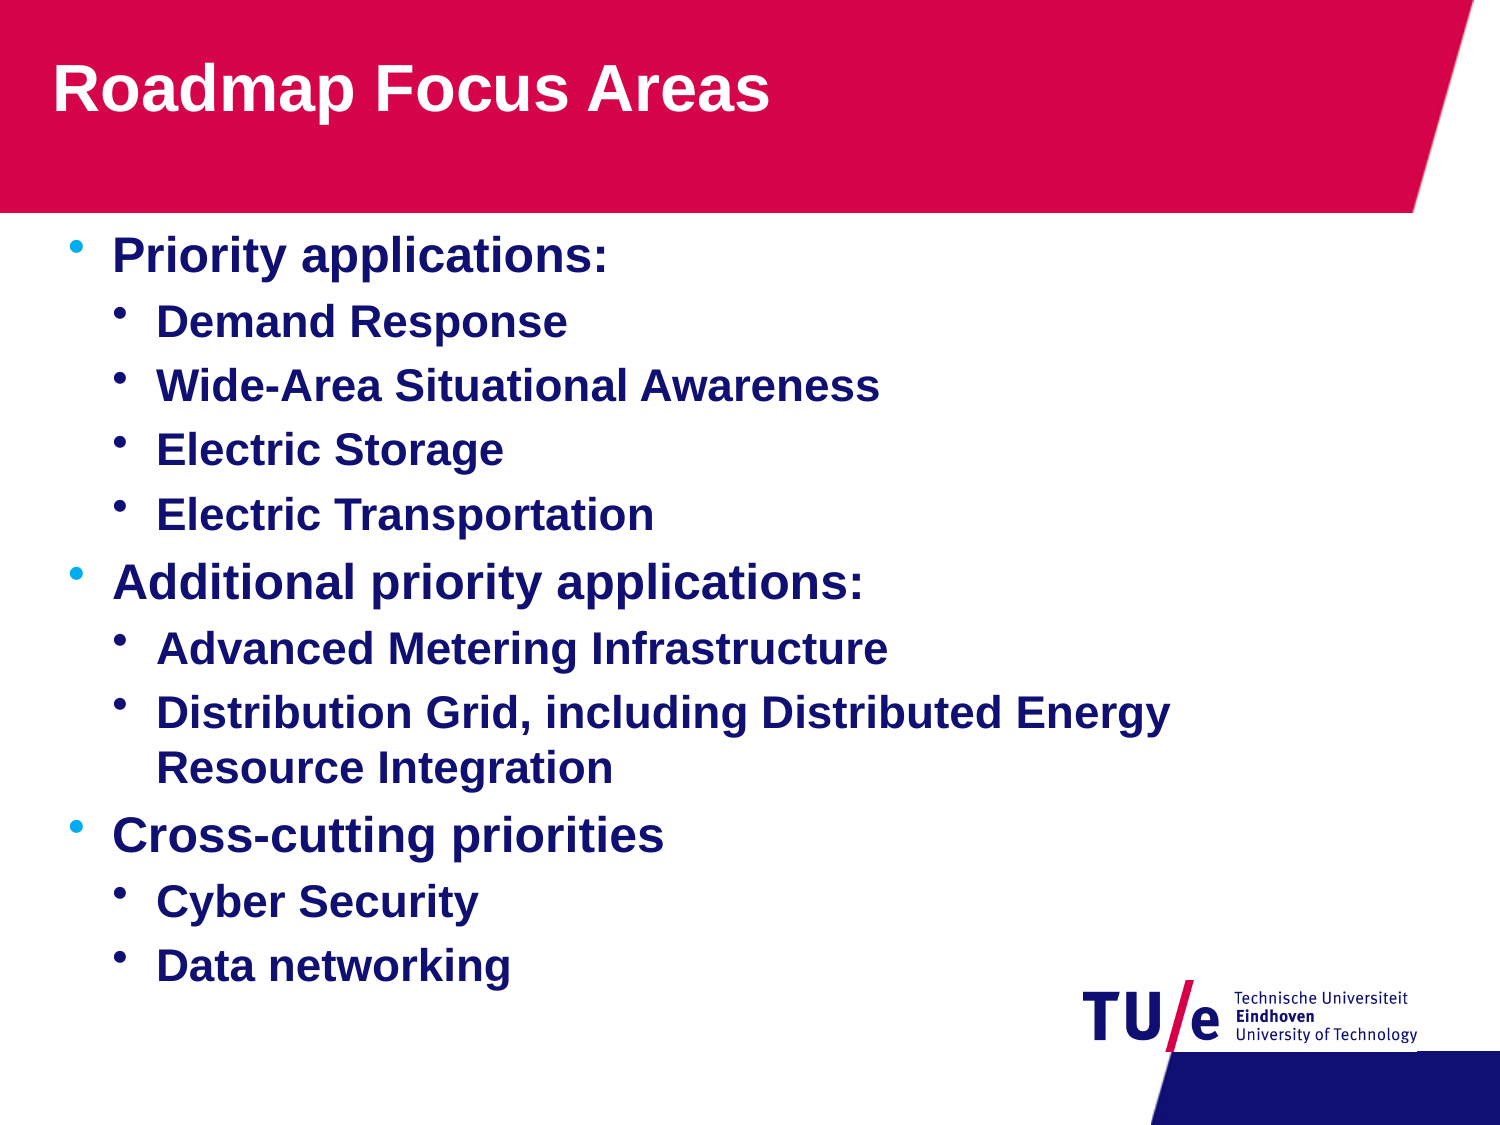

Roadmap Focus Areas
Priority applications:
Demand Response
Wide-Area Situational Awareness
Electric Storage
Electric Transportation
Additional priority applications:
Advanced Metering Infrastructure
Distribution Grid, including Distributed Energy Resource Integration
Cross-cutting priorities
Cyber Security
Data networking